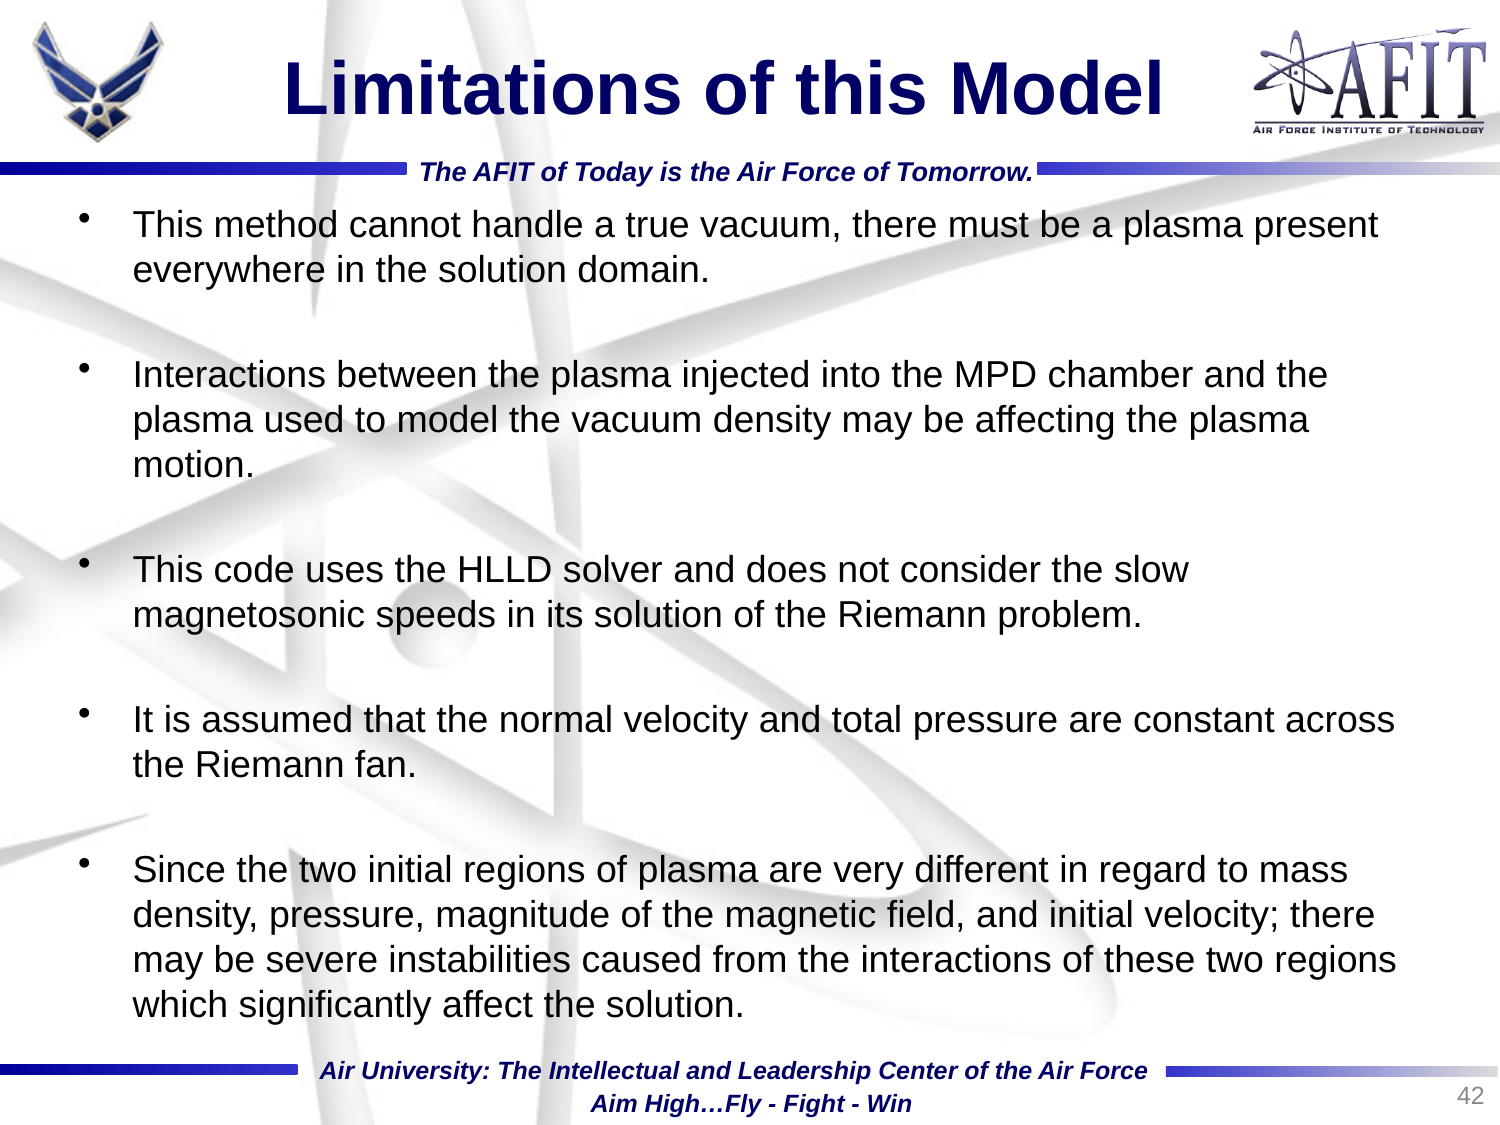

# Limitations of this Model
This method cannot handle a true vacuum, there must be a plasma present everywhere in the solution domain.

Interactions between the plasma injected into the MPD chamber and the plasma used to model the vacuum density may be affecting the plasma motion.

This code uses the HLLD solver and does not consider the slow magnetosonic speeds in its solution of the Riemann problem.

It is assumed that the normal velocity and total pressure are constant across the Riemann fan.

Since the two initial regions of plasma are very different in regard to mass density, pressure, magnitude of the magnetic field, and initial velocity; there may be severe instabilities caused from the interactions of these two regions which significantly affect the solution.

42